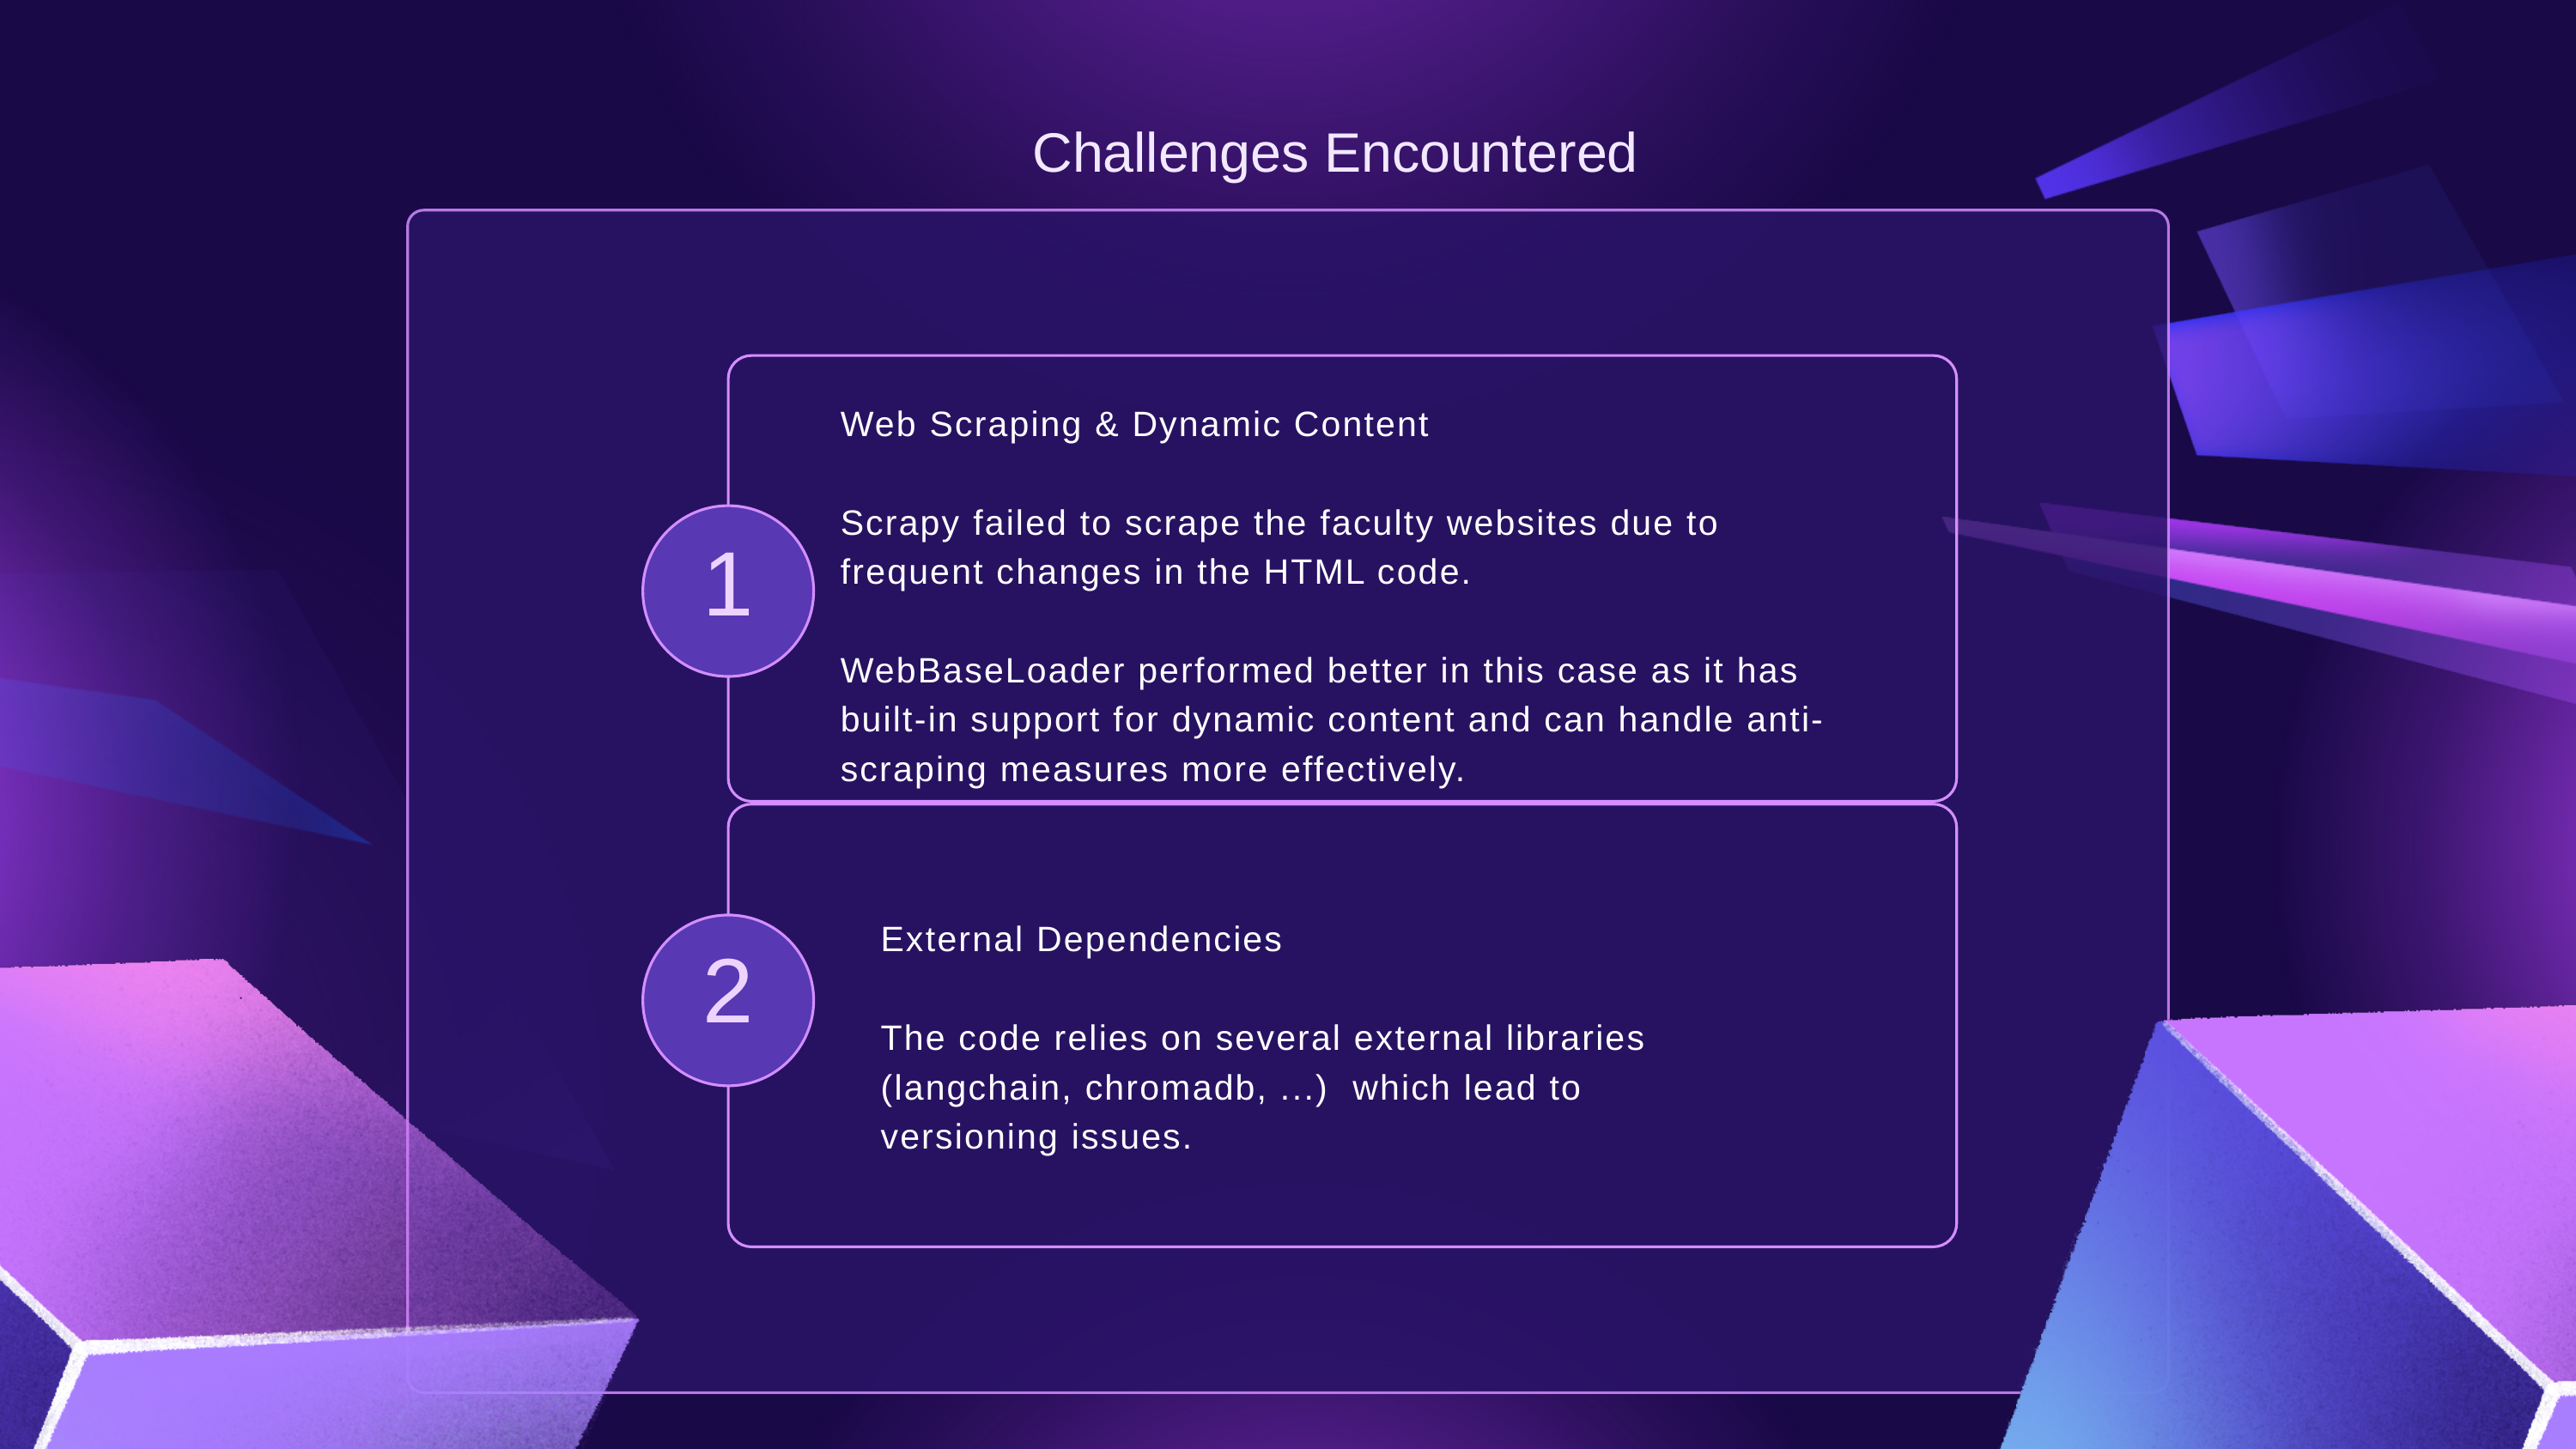

Challenges Encountered

Web Scraping & Dynamic Content

Scrapy failed to scrape the faculty websites due to frequent changes in the HTML code.

WebBaseLoader performed better in this case as it has built-in support for dynamic content and can handle anti-scraping measures more effectively.

1

External Dependencies

The code relies on several external libraries (langchain, chromadb, ...)  which lead to versioning issues.

2